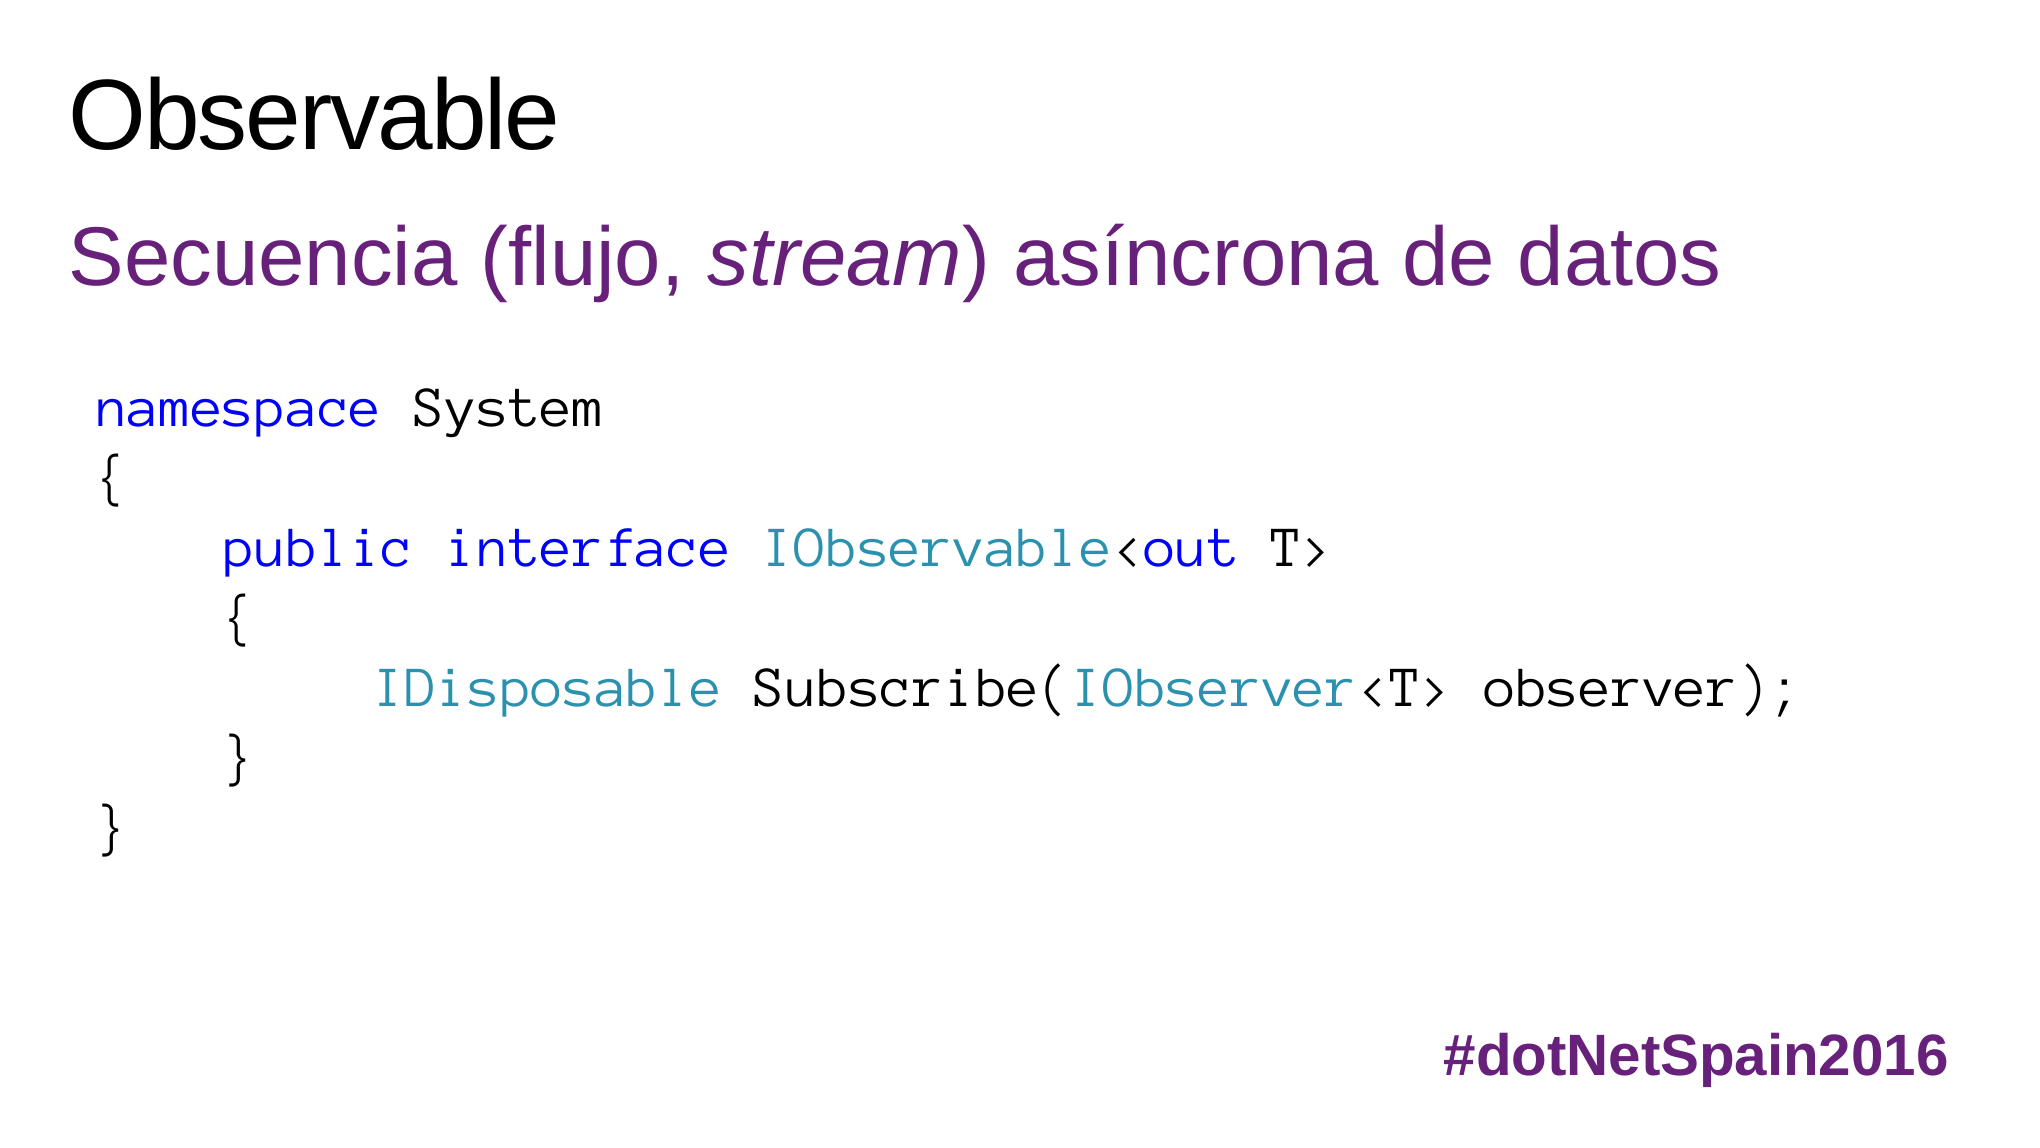

# Observable
Secuencia (flujo, stream) asíncrona de datos
namespace System
{
    public interface IObservable<out T>
    {
	    IDisposable Subscribe(IObserver<T> observer);
    }
}